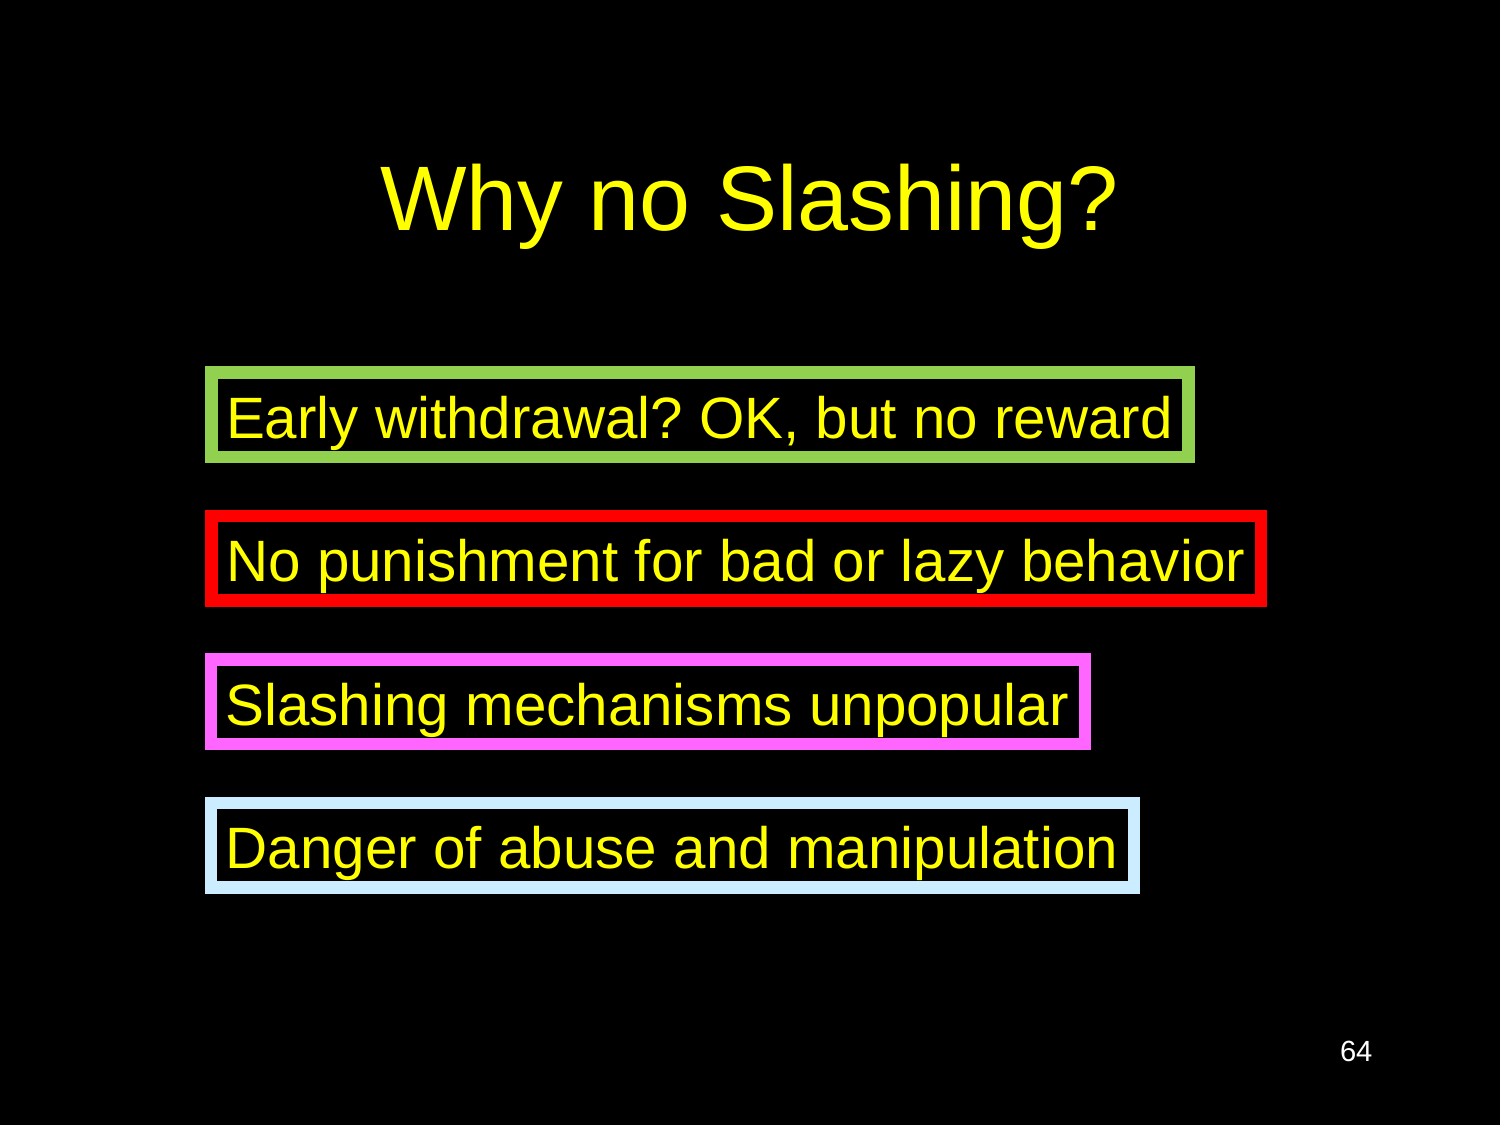

# Why no Slashing?
Early withdrawal? OK, but no reward
No punishment for bad or lazy behavior
Slashing mechanisms unpopular
Danger of abuse and manipulation
64